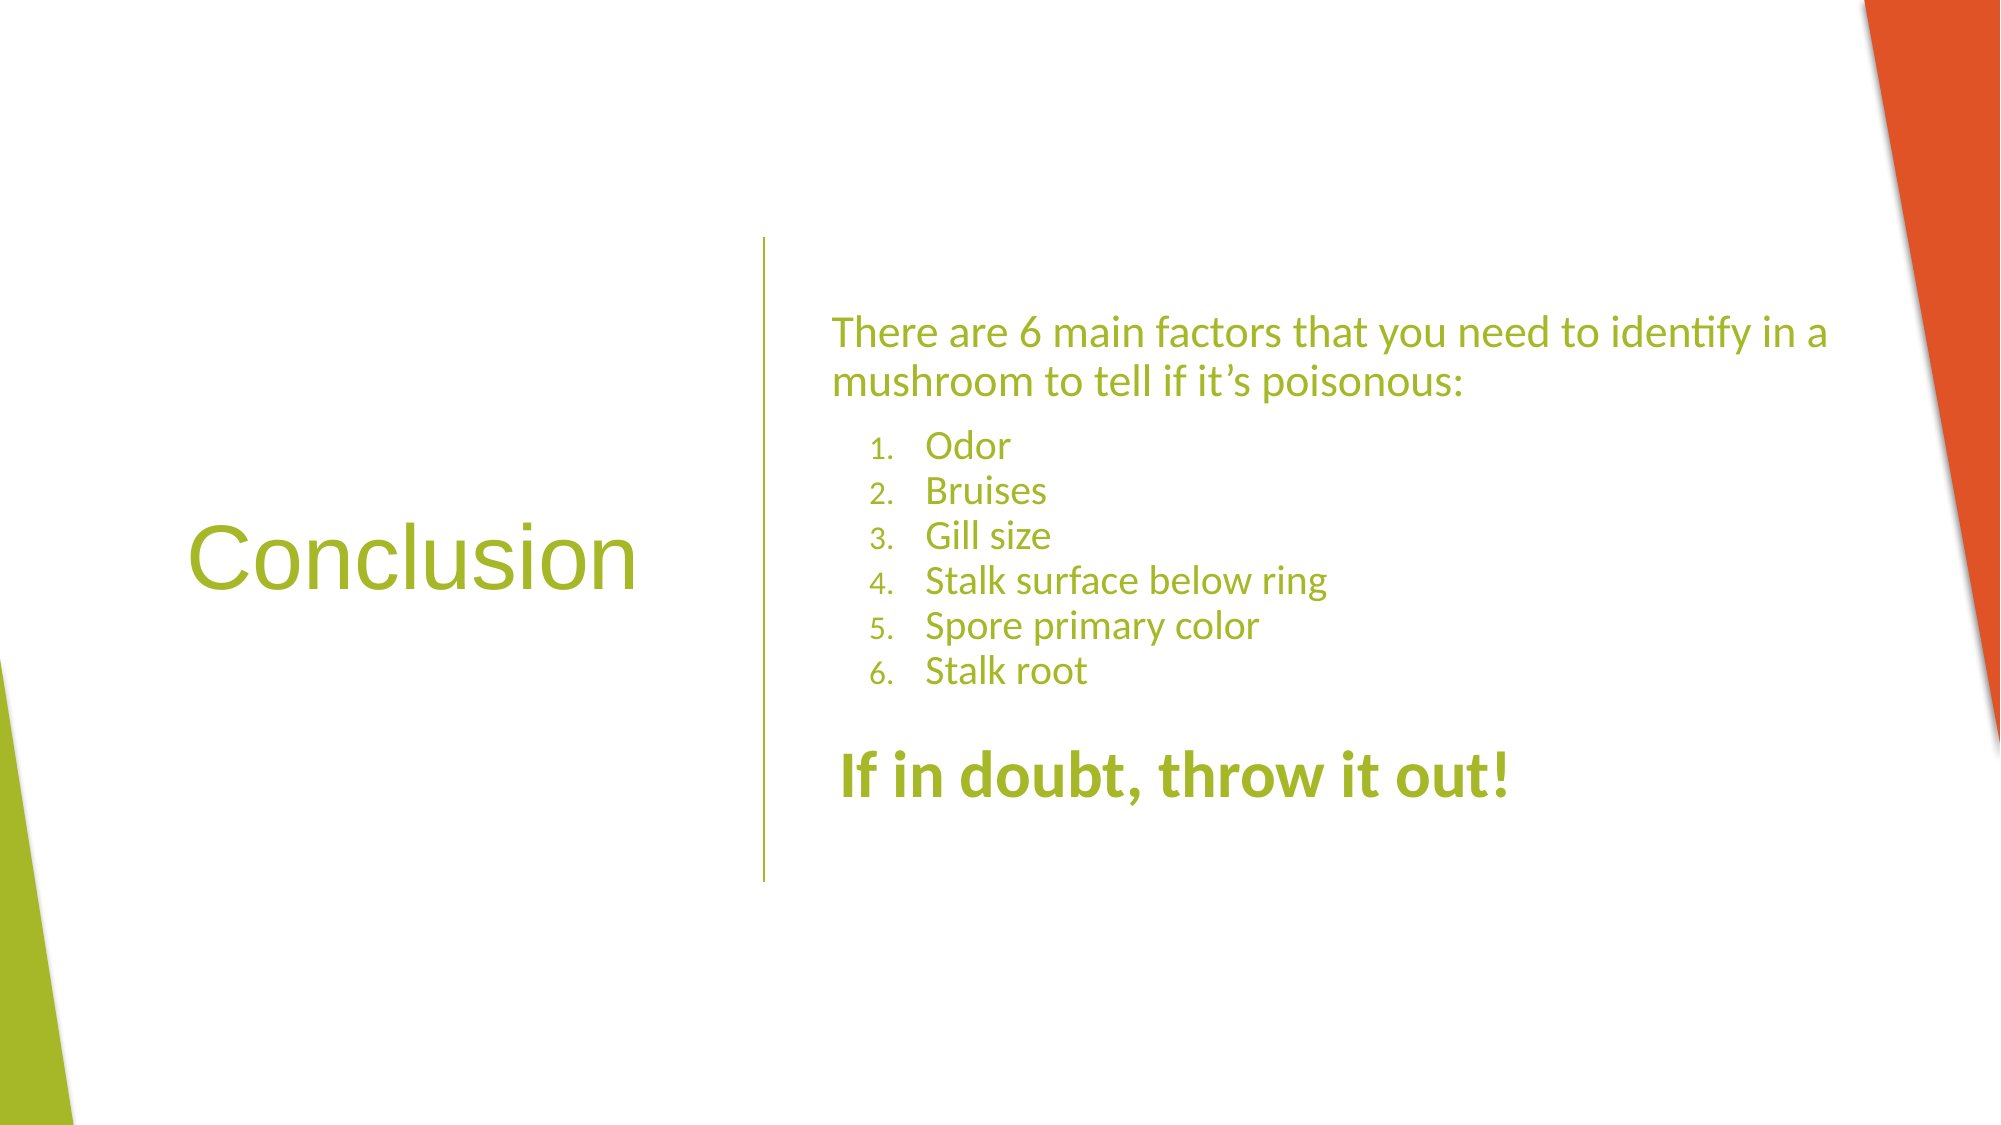

There are 6 main factors that you need to identify in a mushroom to tell if it’s poisonous:
Odor
Bruises
Gill size
Stalk surface below ring
Spore primary color
Stalk root
If in doubt, throw it out!
# Conclusion